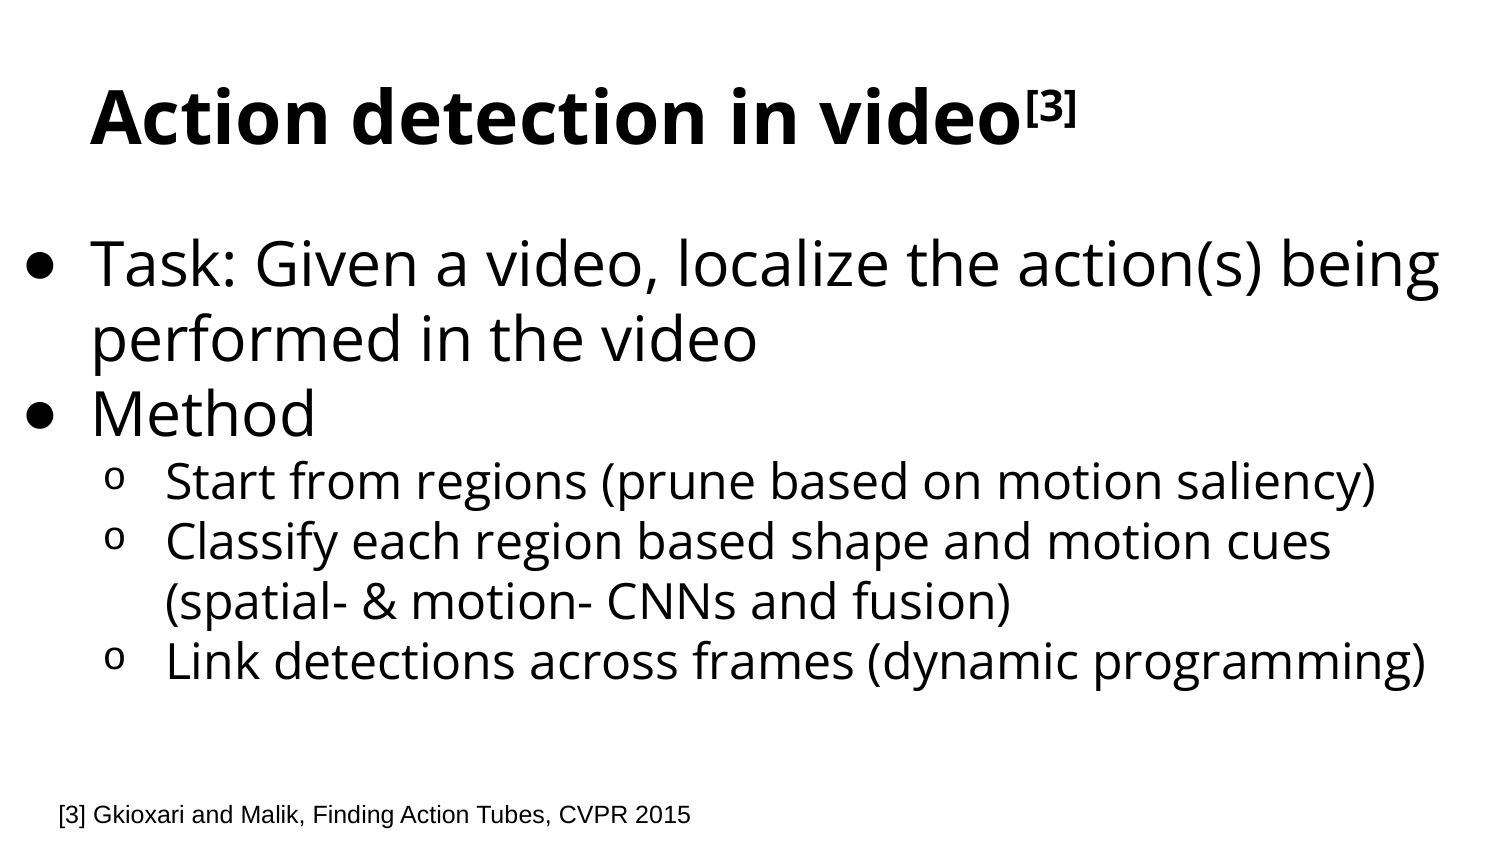

# Action detection in video[3]
Task: Given a video, localize the action(s) being performed in the video
Method
Start from regions (prune based on motion saliency)
Classify each region based shape and motion cues (spatial- & motion- CNNs and fusion)
Link detections across frames (dynamic programming)
[3] Gkioxari and Malik, Finding Action Tubes, CVPR 2015